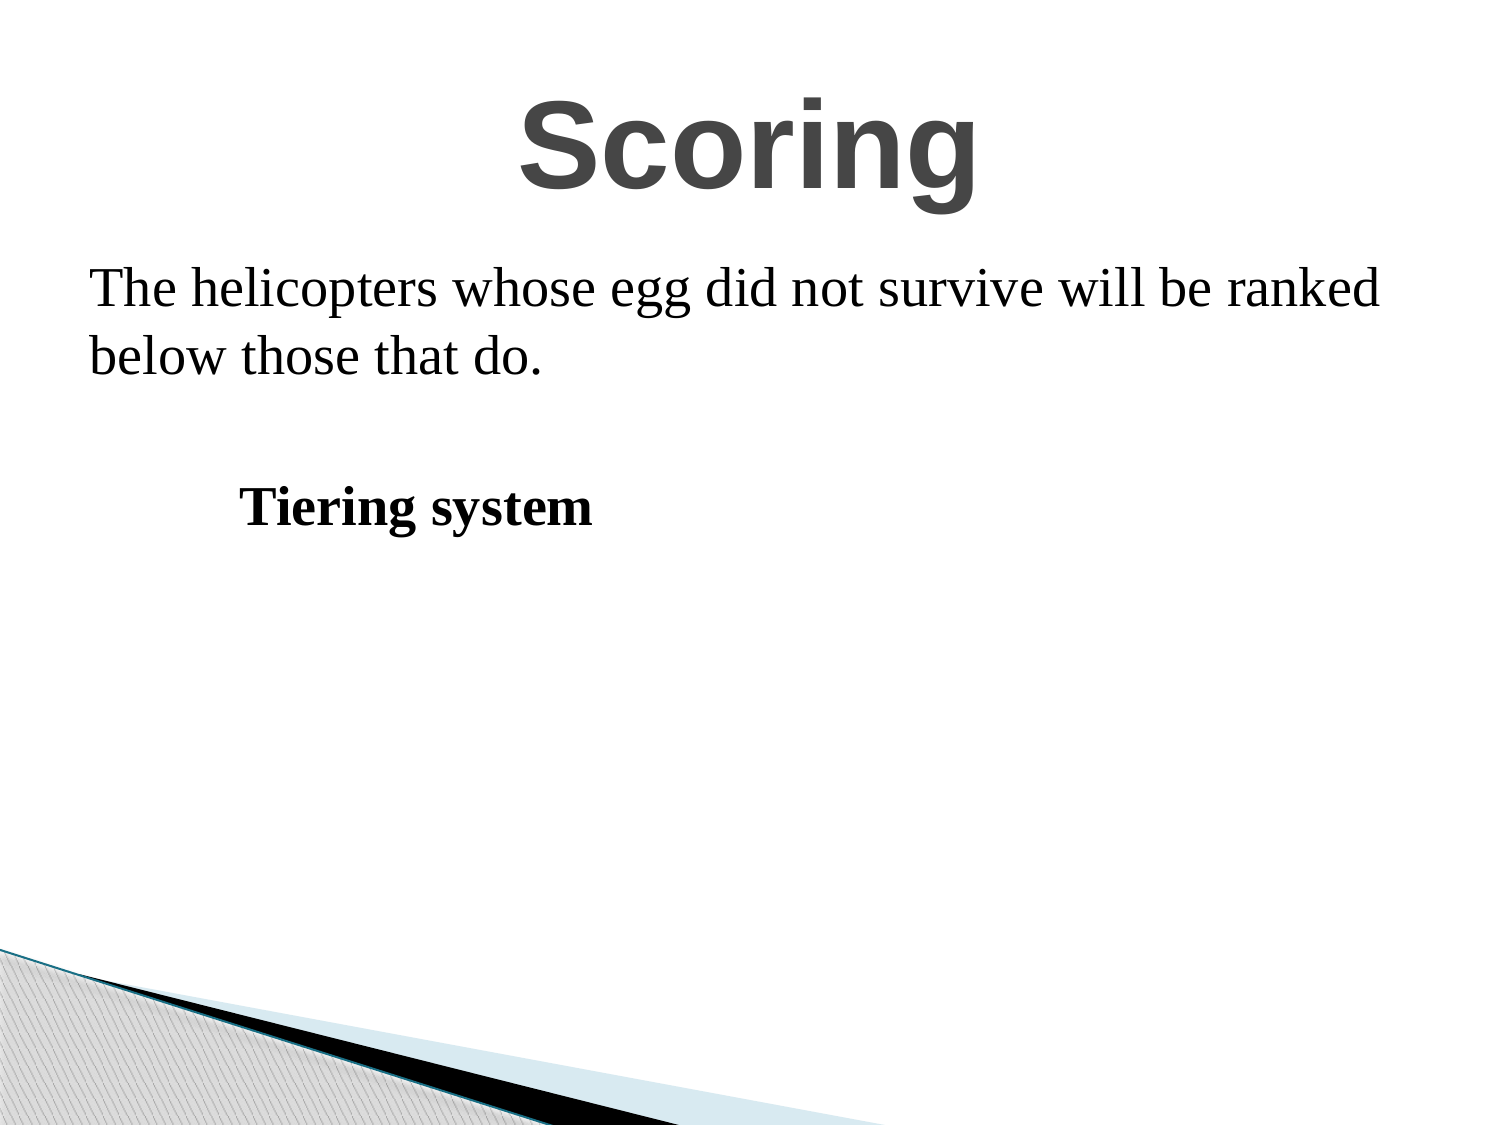

# Scoring
The helicopters whose egg did not survive will be ranked below those that do.

	Tiering system